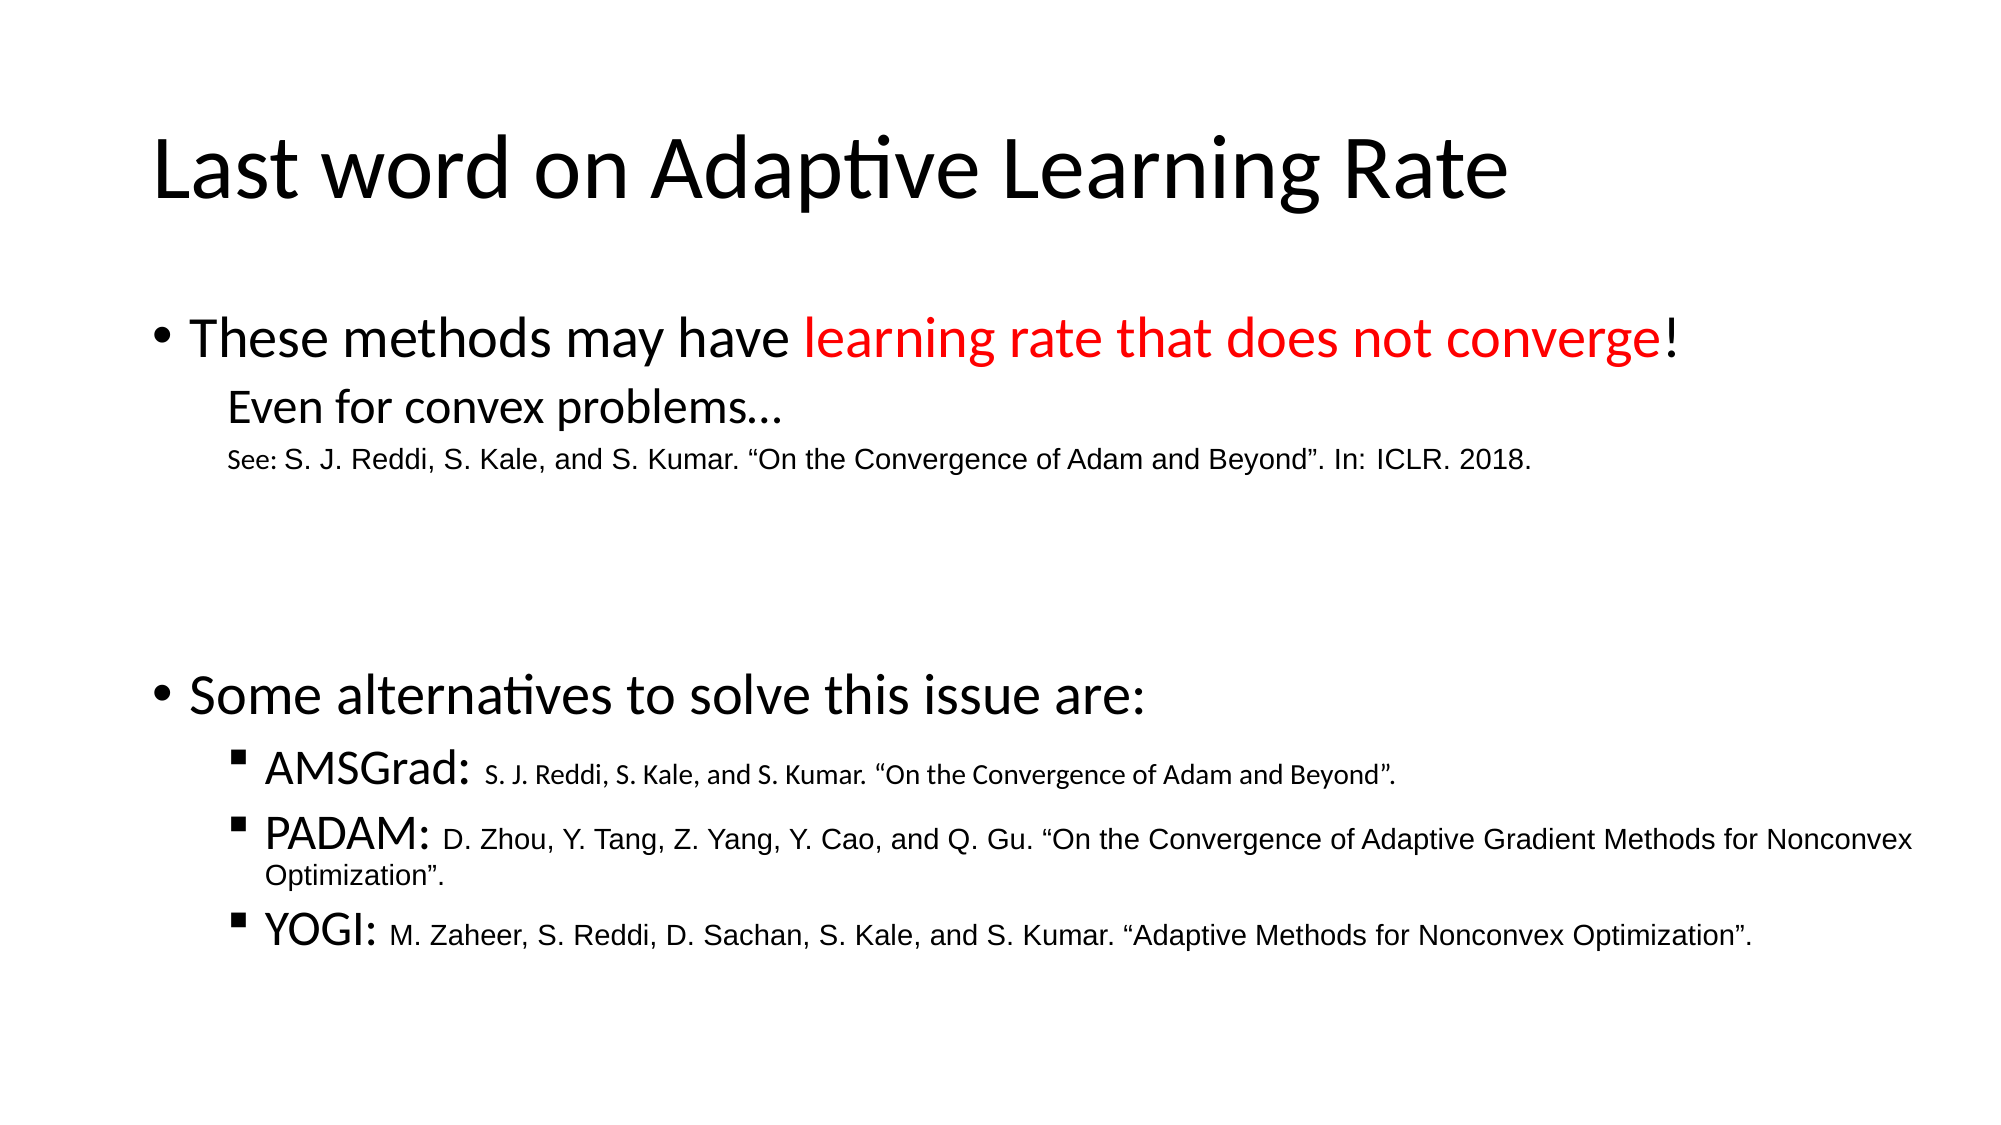

# Last word on Adaptive Learning Rate
These methods may have learning rate that does not converge!
Even for convex problems…
See: S. J. Reddi, S. Kale, and S. Kumar. “On the Convergence of Adam and Beyond”. In: ICLR. 2018.

Some alternatives to solve this issue are:
AMSGrad: S. J. Reddi, S. Kale, and S. Kumar. “On the Convergence of Adam and Beyond”.
PADAM: D. Zhou, Y. Tang, Z. Yang, Y. Cao, and Q. Gu. “On the Convergence of Adaptive Gradient Methods for Nonconvex Optimization”.
YOGI: M. Zaheer, S. Reddi, D. Sachan, S. Kale, and S. Kumar. “Adaptive Methods for Nonconvex Optimization”.